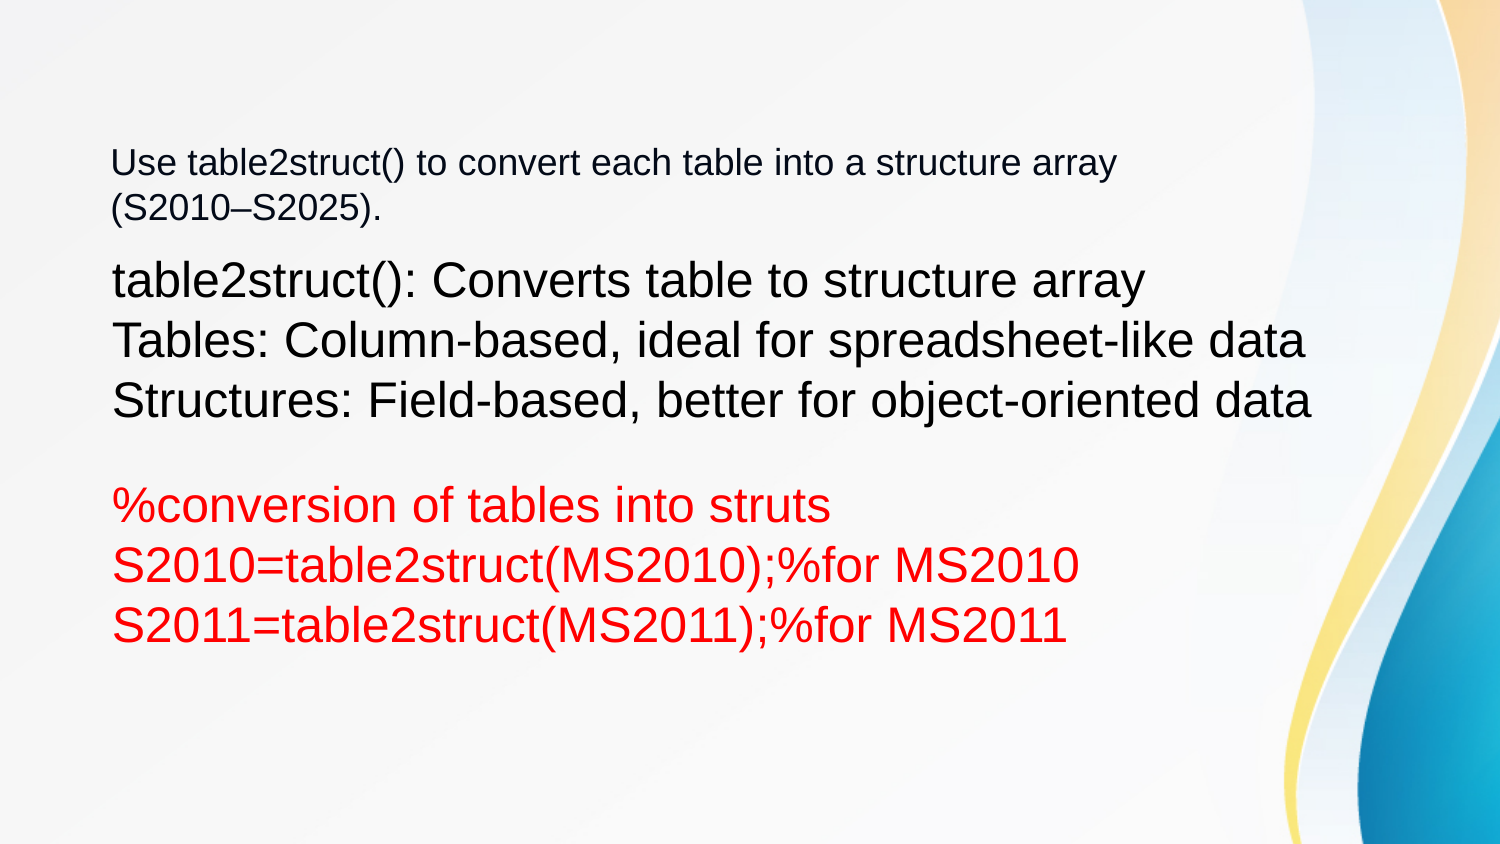

Use table2struct() to convert each table into a structure array (S2010–S2025).

table2struct(): Converts table to structure array
Tables: Column-based, ideal for spreadsheet-like data
Structures: Field-based, better for object-oriented data

%conversion of tables into struts
S2010=table2struct(MS2010);%for MS2010
S2011=table2struct(MS2011);%for MS2011